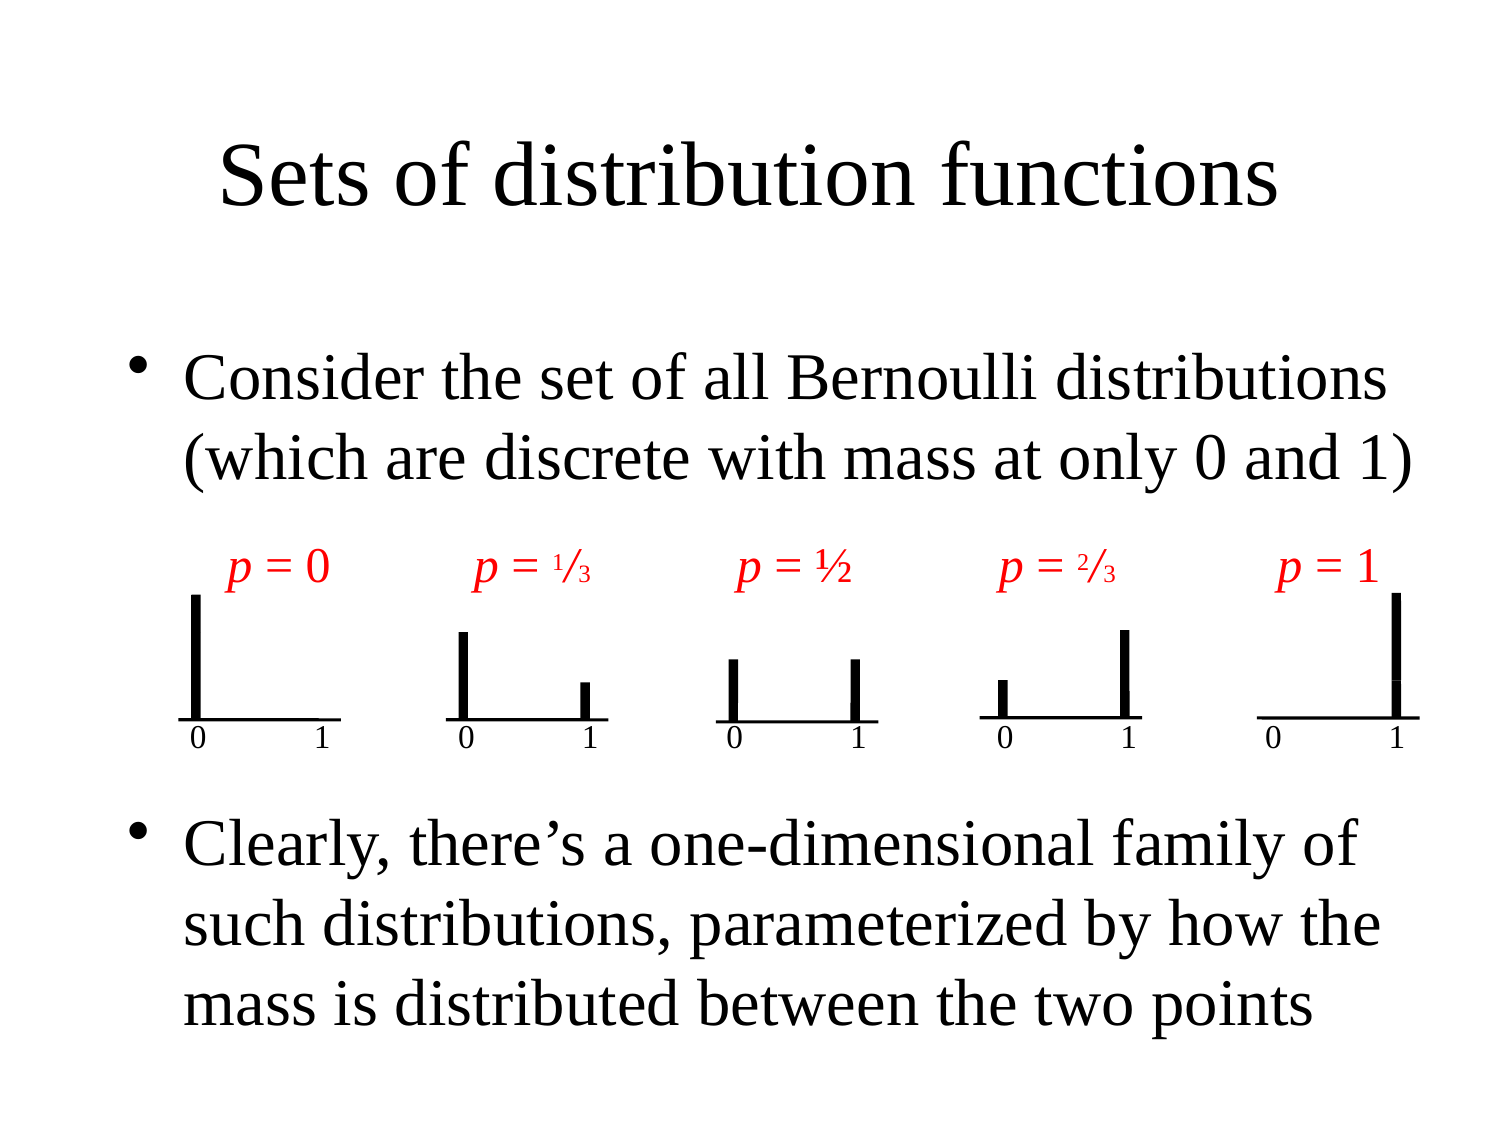

# Sets of distribution functions
Consider the set of all Bernoulli distributions (which are discrete with mass at only 0 and 1)

Clearly, there’s a one-dimensional family of such distributions, parameterized by how the mass is distributed between the two points
p = 0
p = 1/3
p = ½
p = 2/3
p = 1

0
1

0
1

0
1

0
1

0
1